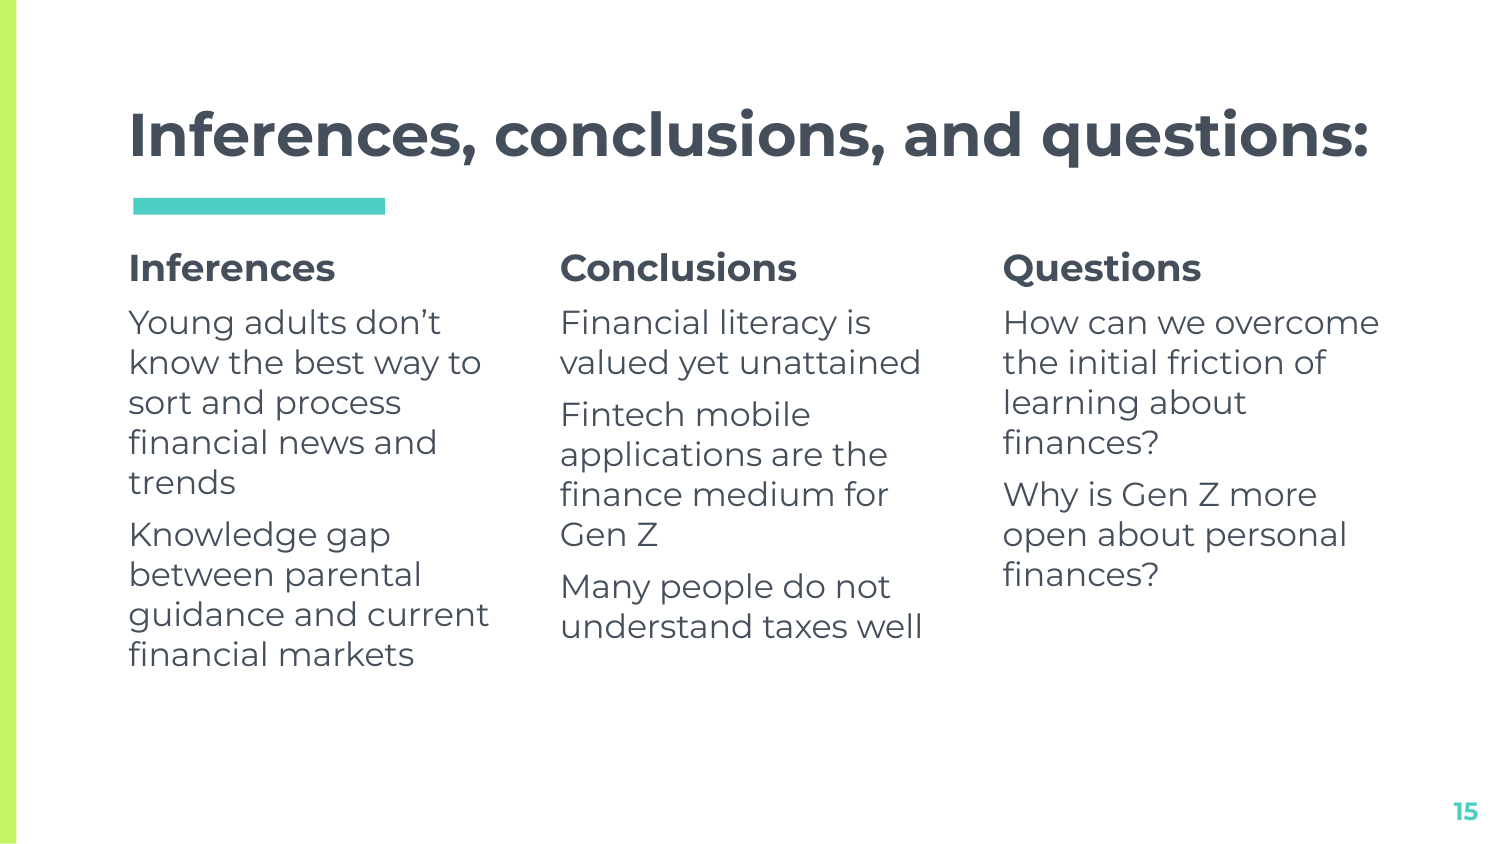

# Inferences, conclusions, and questions:
Questions
How can we overcome the initial friction of learning about finances?
Why is Gen Z more open about personal finances?

Inferences
Young adults don’t know the best way to sort and process financial news and trends
Knowledge gap between parental guidance and current financial markets
Conclusions
Financial literacy is valued yet unattained
Fintech mobile applications are the finance medium for Gen Z
Many people do not understand taxes well
15